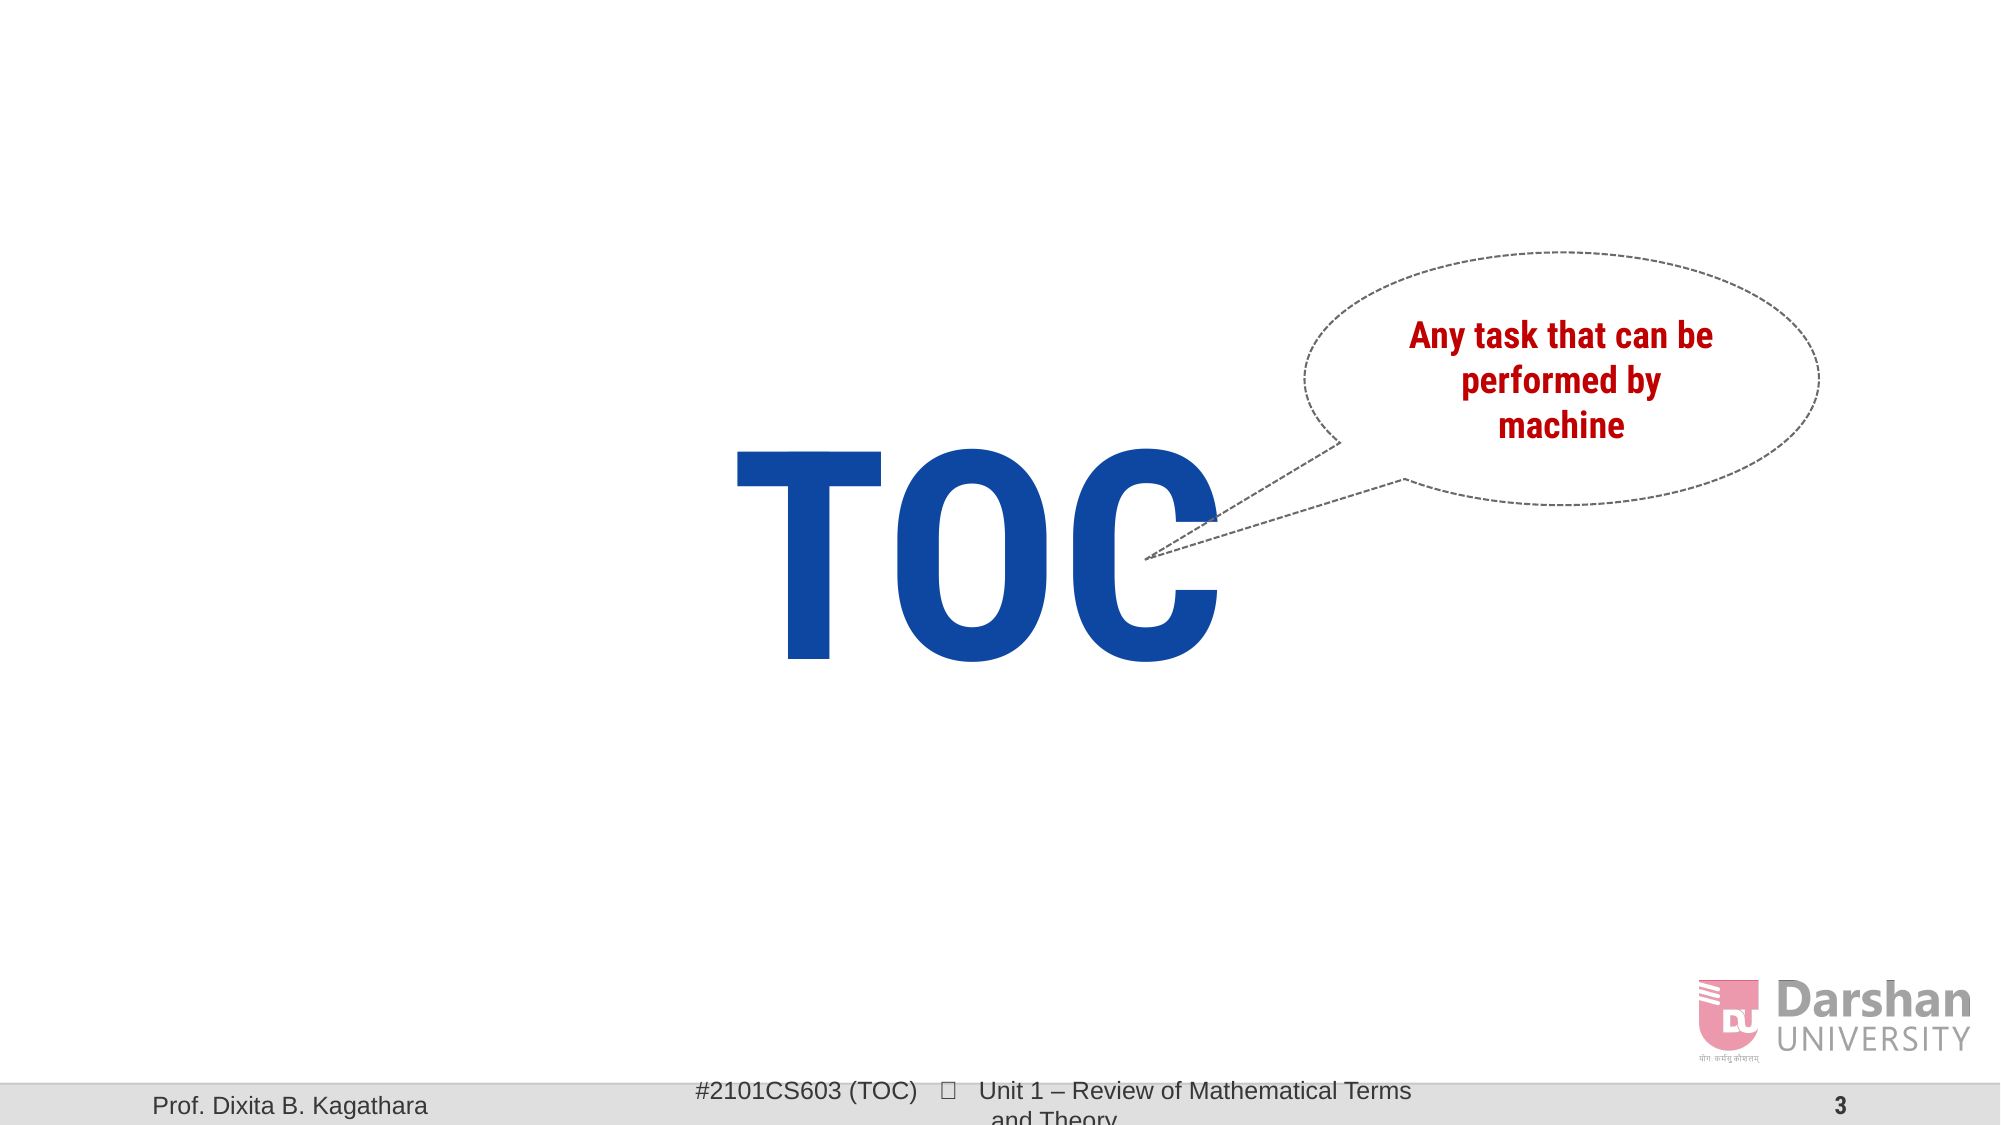

TOC

Any task that can be performed by machine